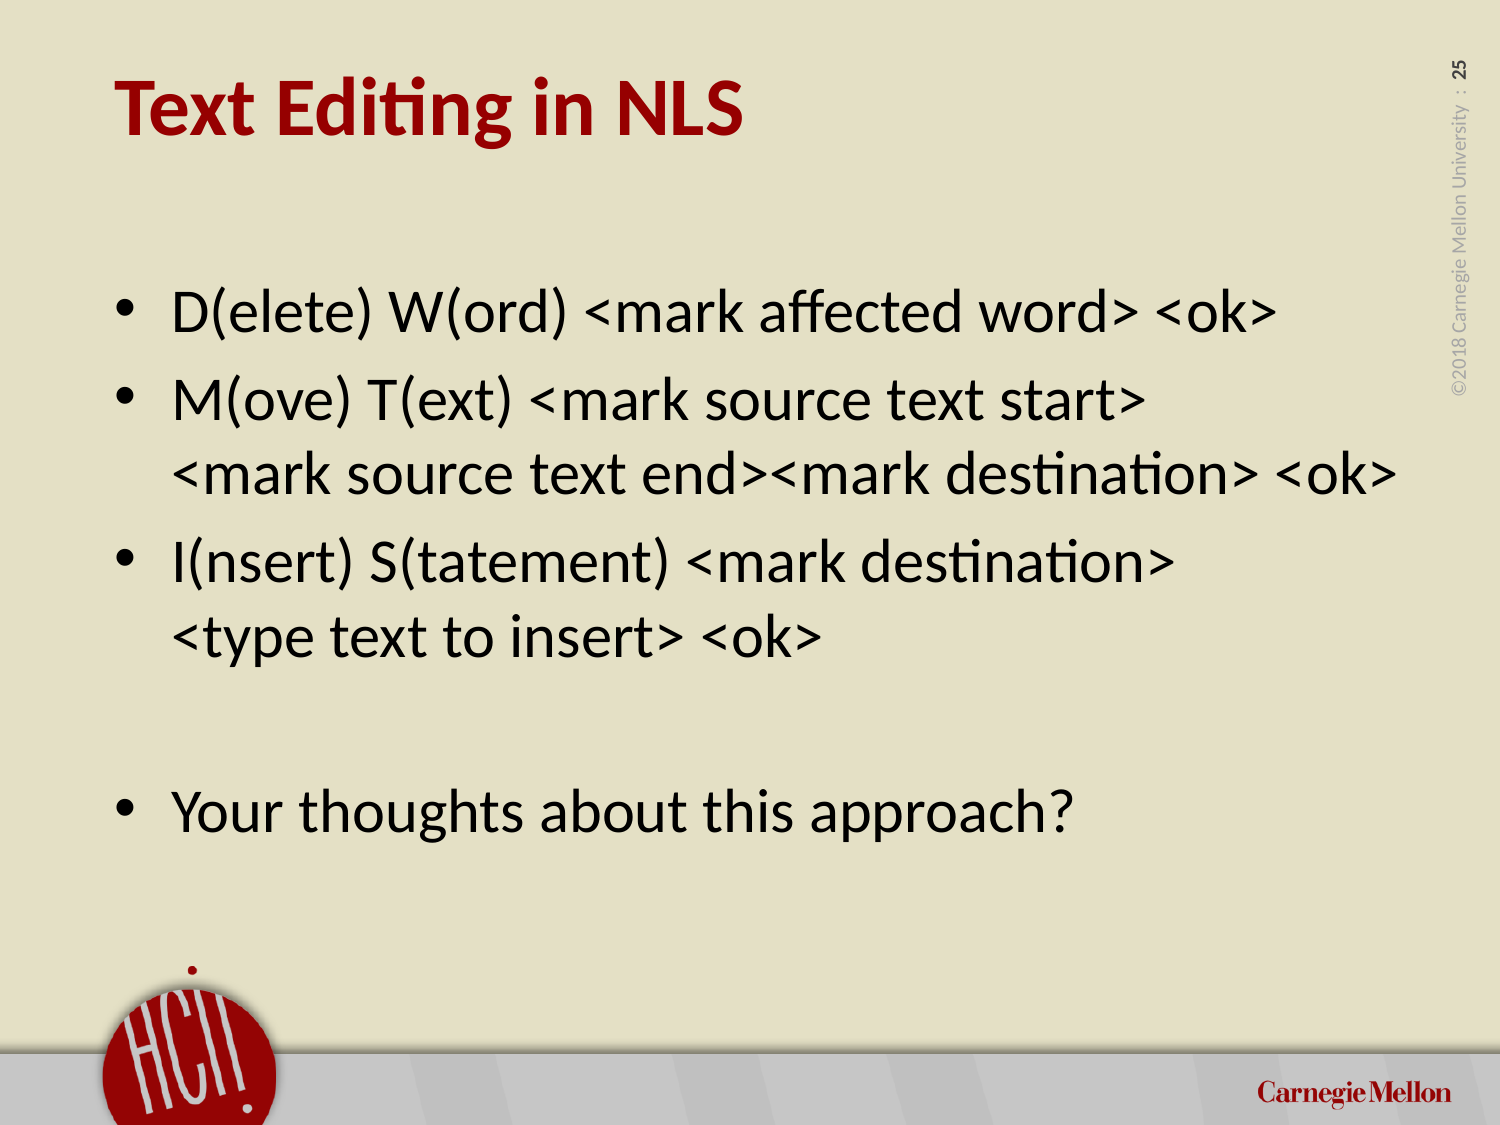

# Text Editing in NLS
D(elete) W(ord) <mark affected word> <ok>
M(ove) T(ext) <mark source text start>
<mark source text end><mark destination> <ok>
I(nsert) S(tatement) <mark destination>
<type text to insert> <ok>

Your thoughts about this approach?